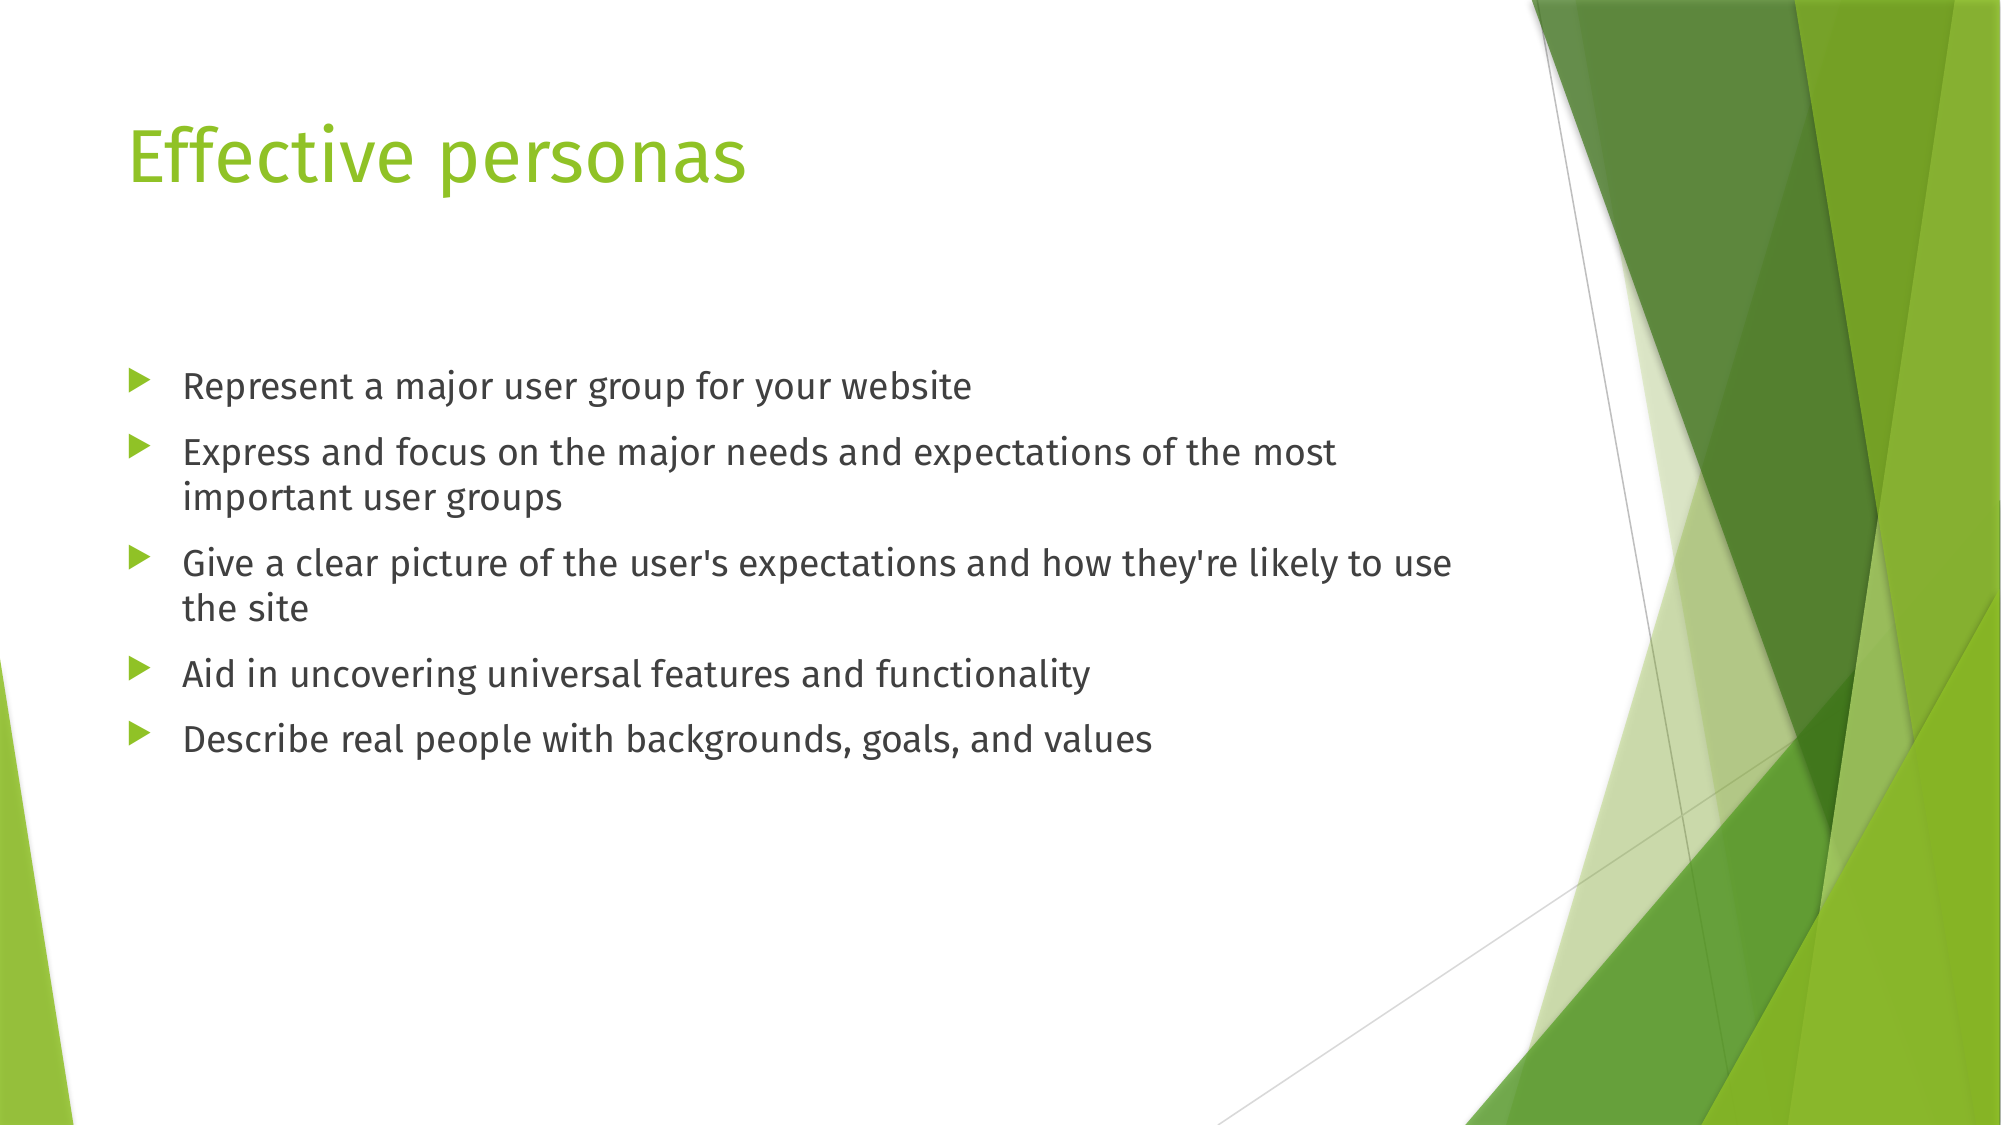

# Effective personas
Represent a major user group for your website
Express and focus on the major needs and expectations of the most important user groups
Give a clear picture of the user's expectations and how they're likely to use the site
Aid in uncovering universal features and functionality
Describe real people with backgrounds, goals, and values